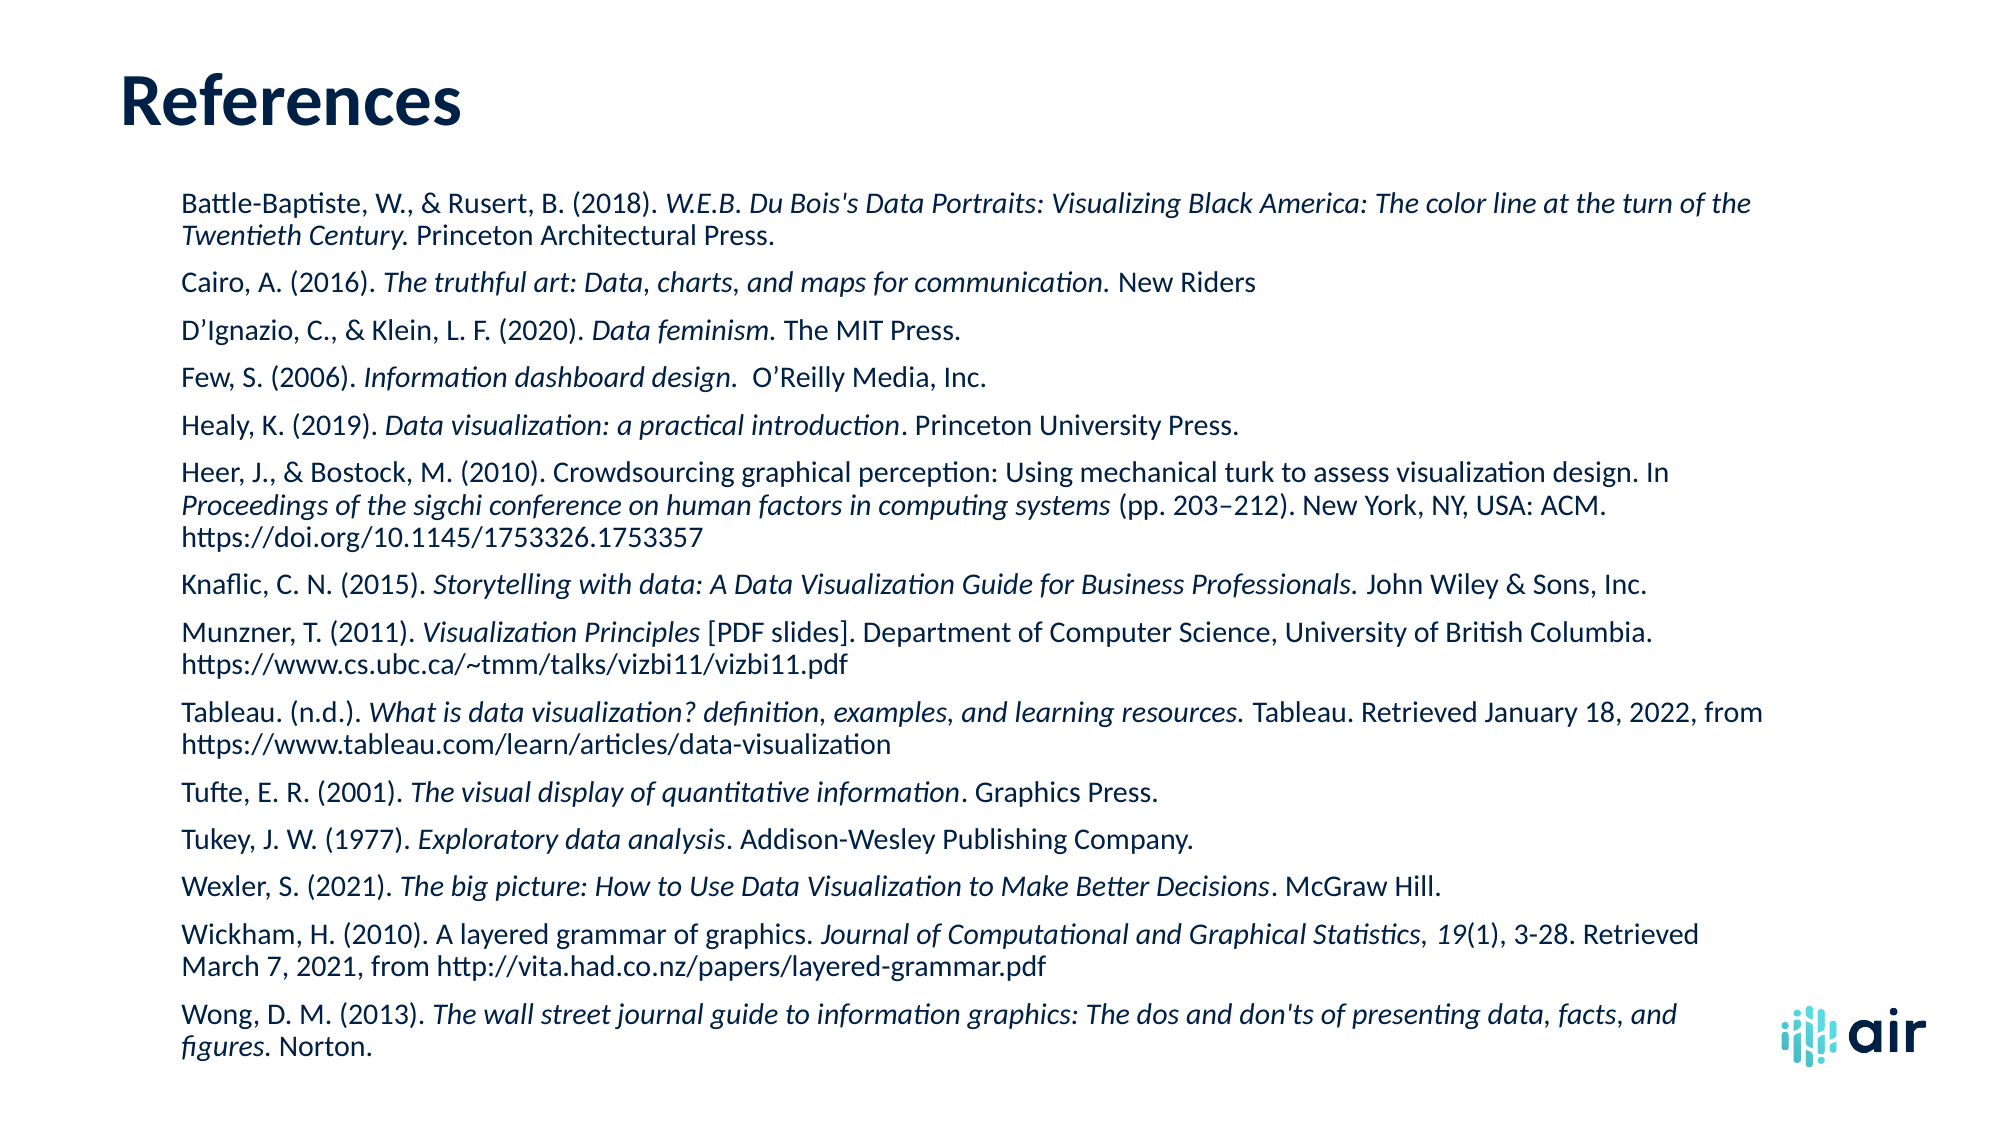

# References
Battle-Baptiste, W., & Rusert, B. (2018). W.E.B. Du Bois's Data Portraits: Visualizing Black America: The color line at the turn of the Twentieth Century. Princeton Architectural Press.
Cairo, A. (2016). The truthful art: Data, charts, and maps for communication. New Riders
D’Ignazio, C., & Klein, L. F. (2020). Data feminism. The MIT Press.
Few, S. (2006). Information dashboard design.  O’Reilly Media, Inc.
Healy, K. (2019). Data visualization: a practical introduction. Princeton University Press.
Heer, J., & Bostock, M. (2010). Crowdsourcing graphical perception: Using mechanical turk to assess visualization design. In Proceedings of the sigchi conference on human factors in computing systems (pp. 203–212). New York, NY, USA: ACM. https://doi.org/10.1145/1753326.1753357
Knaflic, C. N. (2015). Storytelling with data: A Data Visualization Guide for Business Professionals. John Wiley & Sons, Inc.
Munzner, T. (2011). Visualization Principles [PDF slides]. Department of Computer Science, University of British Columbia. https://www.cs.ubc.ca/~tmm/talks/vizbi11/vizbi11.pdf
Tableau. (n.d.). What is data visualization? definition, examples, and learning resources. Tableau. Retrieved January 18, 2022, from https://www.tableau.com/learn/articles/data-visualization
Tufte, E. R. (2001). The visual display of quantitative information. Graphics Press.
Tukey, J. W. (1977). Exploratory data analysis. Addison-Wesley Publishing Company.
Wexler, S. (2021). The big picture: How to Use Data Visualization to Make Better Decisions. McGraw Hill.
Wickham, H. (2010). A layered grammar of graphics. Journal of Computational and Graphical Statistics, 19(1), 3-28. Retrieved March 7, 2021, from http://vita.had.co.nz/papers/layered-grammar.pdf
Wong, D. M. (2013). The wall street journal guide to information graphics: The dos and don'ts of presenting data, facts, and figures. Norton.